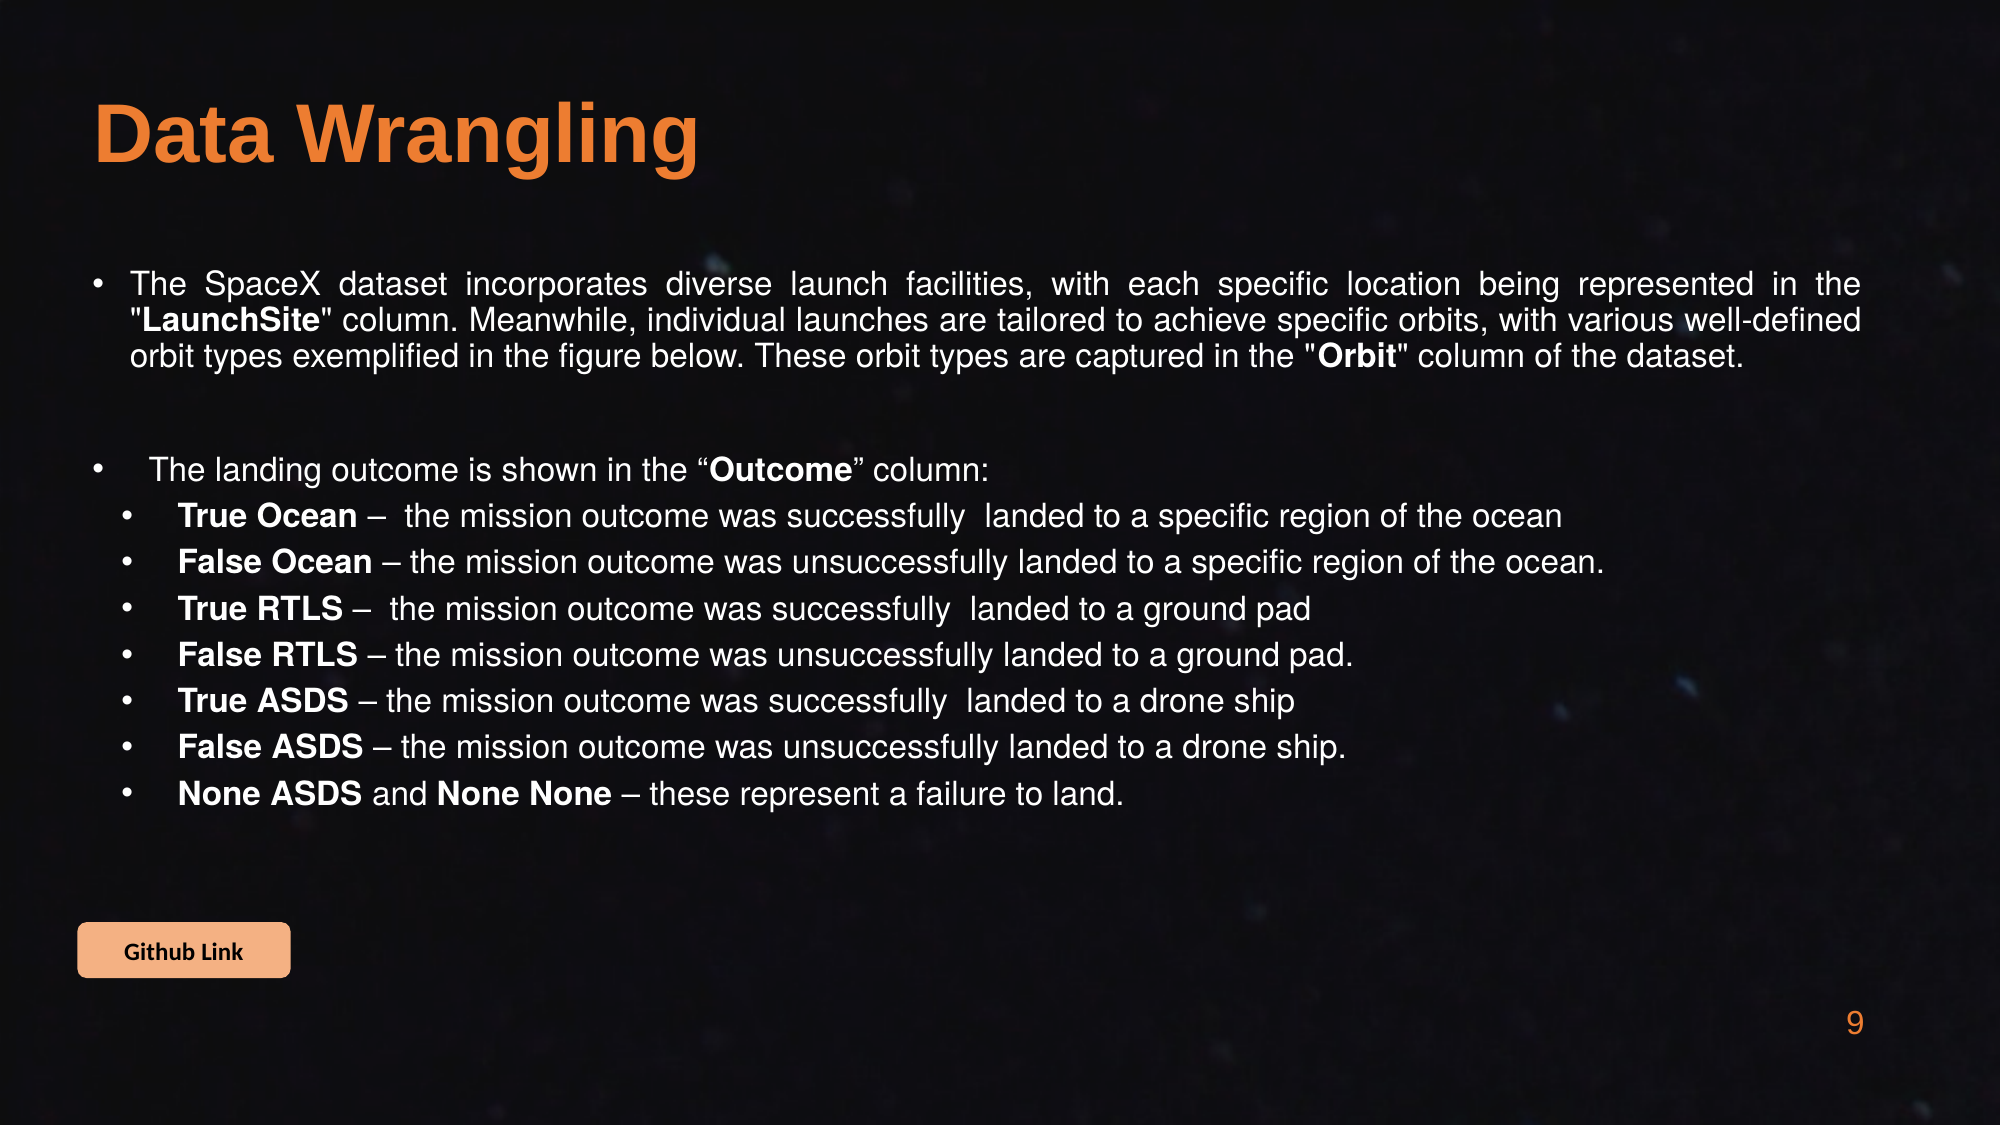

Data Wrangling
The SpaceX dataset incorporates diverse launch facilities, with each specific location being represented in the "LaunchSite" column. Meanwhile, individual launches are tailored to achieve specific orbits, with various well-defined orbit types exemplified in the figure below. These orbit types are captured in the "Orbit" column of the dataset.

The landing outcome is shown in the “Outcome” column:
True Ocean –  the mission outcome was successfully  landed to a specific region of the ocean
False Ocean – the mission outcome was unsuccessfully landed to a specific region of the ocean.
True RTLS –  the mission outcome was successfully  landed to a ground pad
False RTLS – the mission outcome was unsuccessfully landed to a ground pad.
True ASDS – the mission outcome was successfully  landed to a drone ship
False ASDS – the mission outcome was unsuccessfully landed to a drone ship.
None ASDS and None None – these represent a failure to land.
Github Link
9